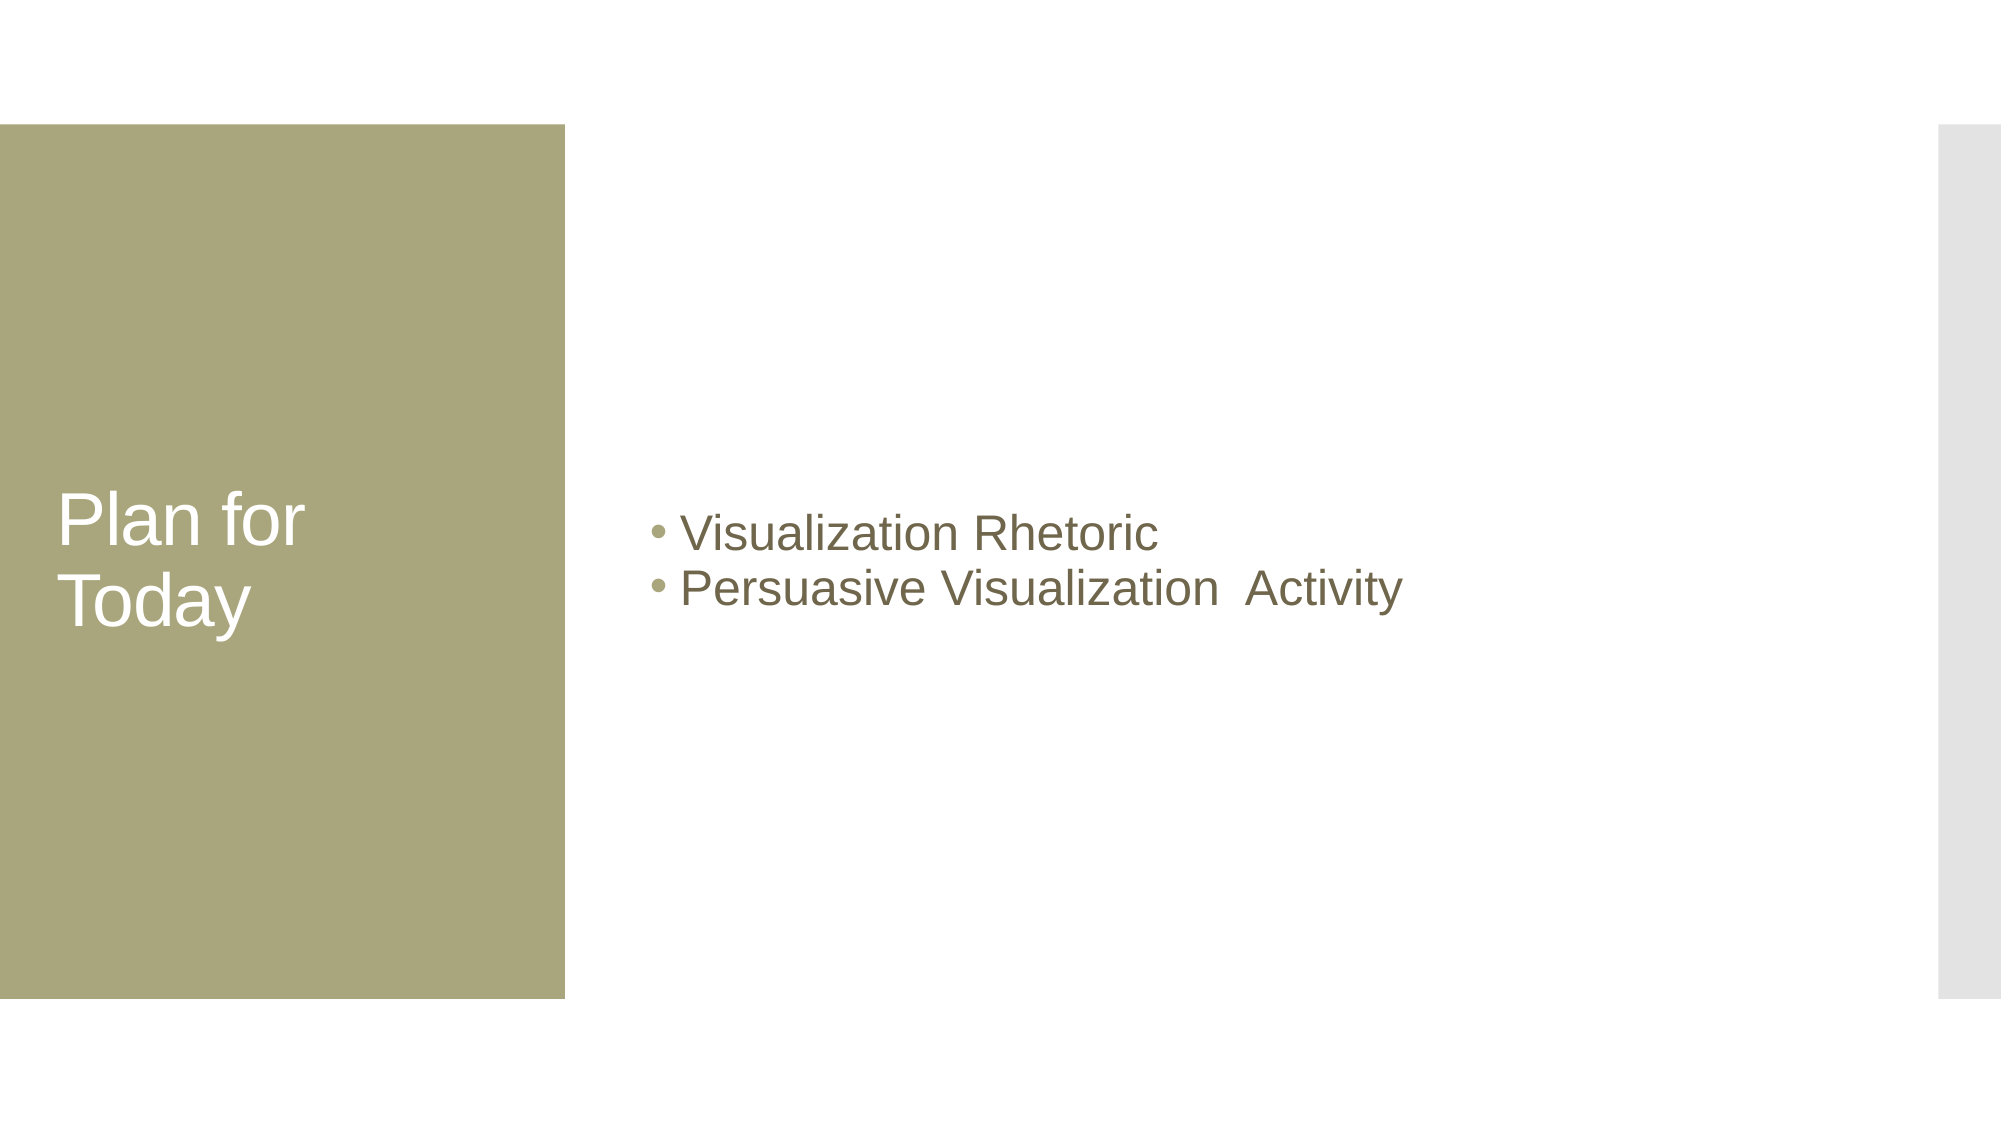

Visualization Rhetoric
Persuasive Visualization  Activity
# Plan for Today